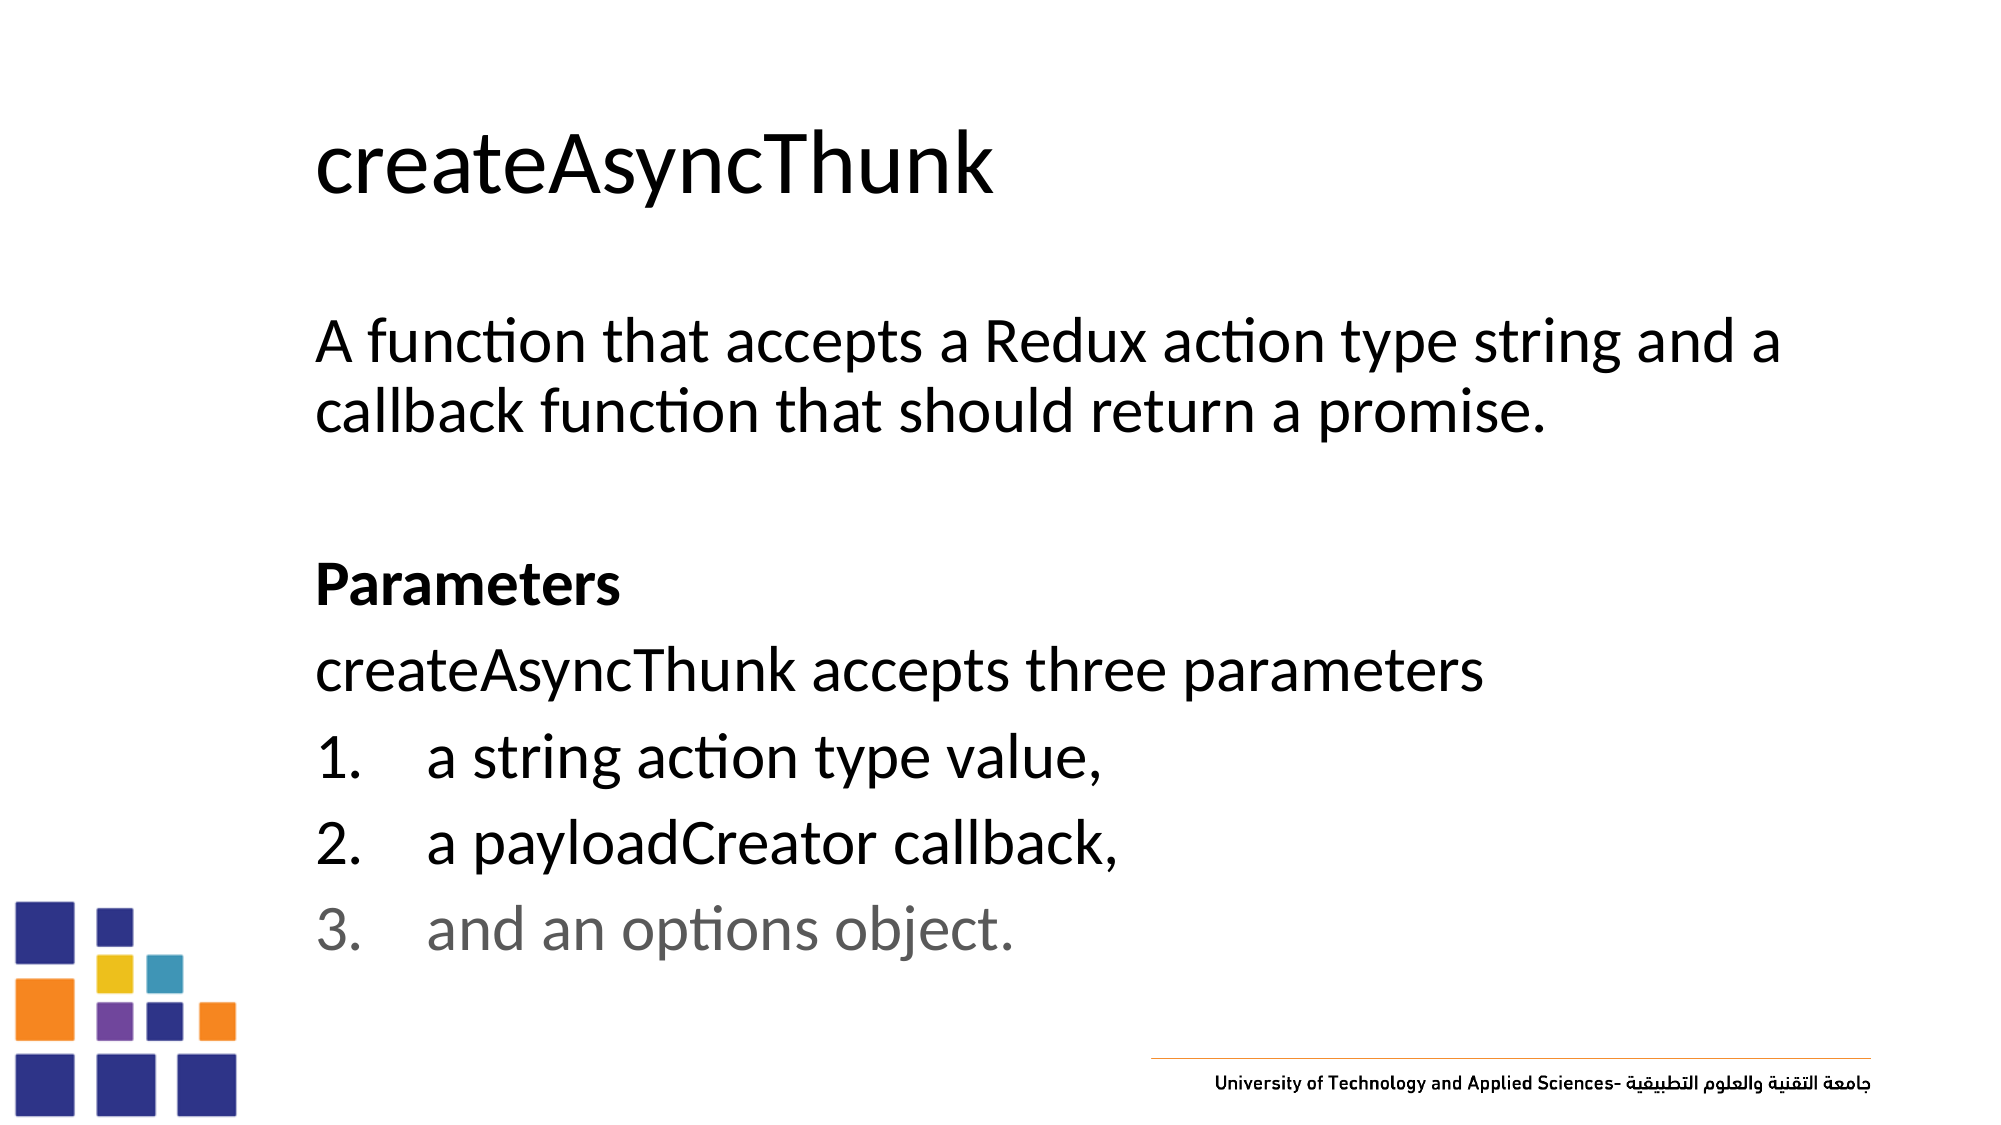

# createAsyncThunk
A function that accepts a Redux action type string and a callback function that should return a promise.

Parameters
createAsyncThunk accepts three parameters
a string action type value,
a payloadCreator callback,
and an options object.